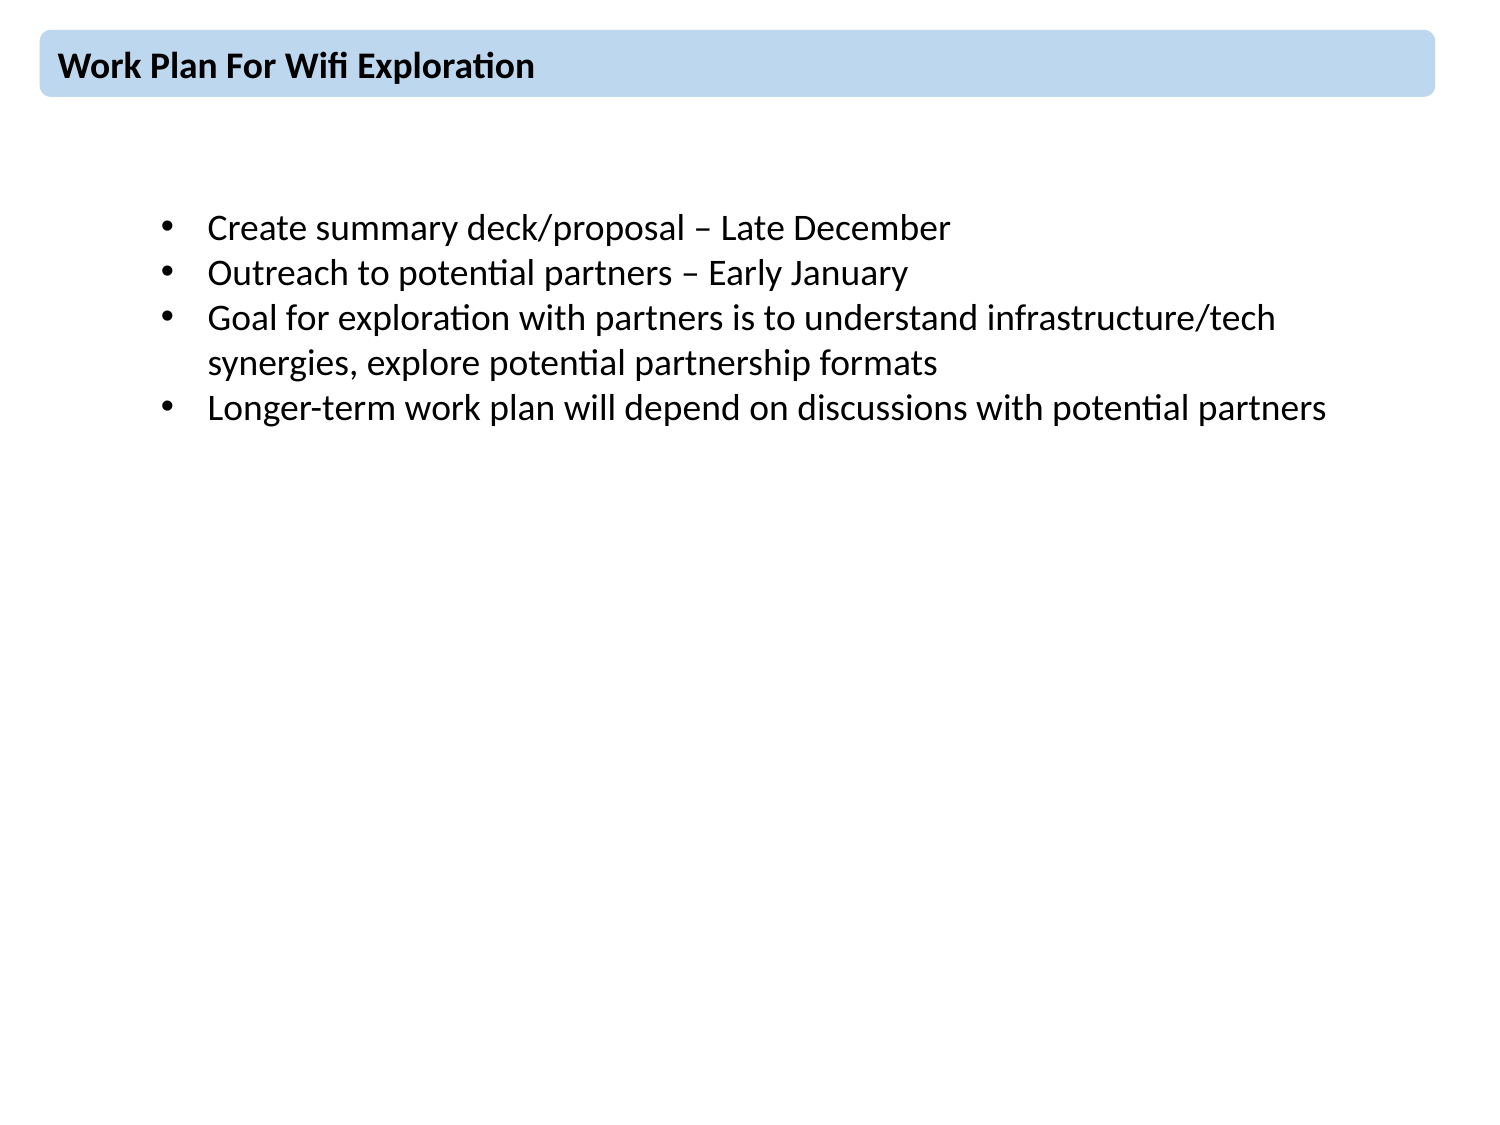

Work Plan For Wifi Exploration
Create summary deck/proposal – Late December
Outreach to potential partners – Early January
Goal for exploration with partners is to understand infrastructure/tech synergies, explore potential partnership formats
Longer-term work plan will depend on discussions with potential partners